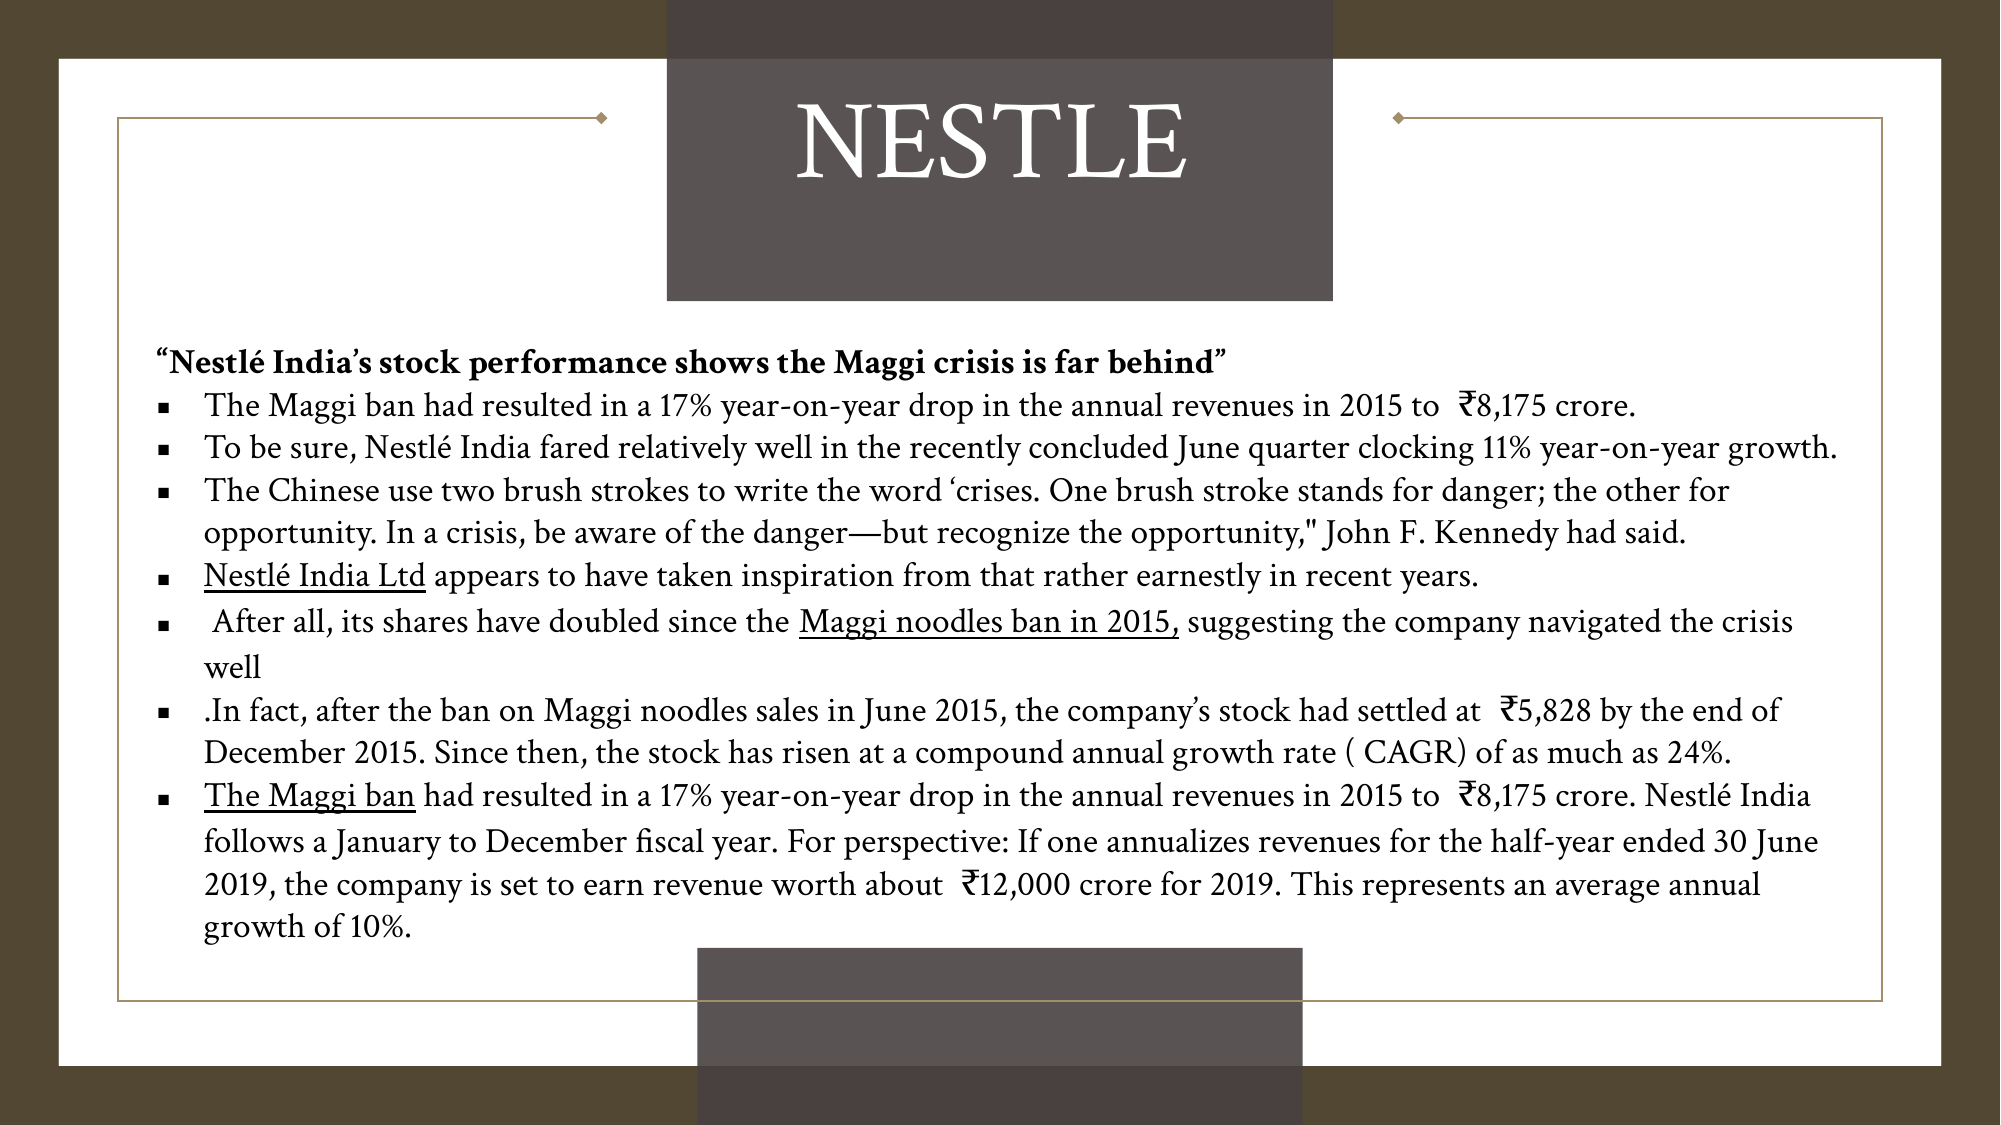

# NESTLE
“Nestlé India’s stock performance shows the Maggi crisis is far behind”
The Maggi ban had resulted in a 17% year-on-year drop in the annual revenues in 2015 to  ₹8,175 crore.
To be sure, Nestlé India fared relatively well in the recently concluded June quarter clocking 11% year-on-year growth.
The Chinese use two brush strokes to write the word ‘crises. One brush stroke stands for danger; the other for opportunity. In a crisis, be aware of the danger—but recognize the opportunity," John F. Kennedy had said.
Nestlé India Ltd appears to have taken inspiration from that rather earnestly in recent years.
 After all, its shares have doubled since the Maggi noodles ban in 2015, suggesting the company navigated the crisis well
.In fact, after the ban on Maggi noodles sales in June 2015, the company’s stock had settled at  ₹5,828 by the end of December 2015. Since then, the stock has risen at a compound annual growth rate ( CAGR) of as much as 24%.
The Maggi ban had resulted in a 17% year-on-year drop in the annual revenues in 2015 to  ₹8,175 crore. Nestlé India follows a January to December fiscal year. For perspective: If one annualizes revenues for the half-year ended 30 June 2019, the company is set to earn revenue worth about  ₹12,000 crore for 2019. This represents an average annual growth of 10%.